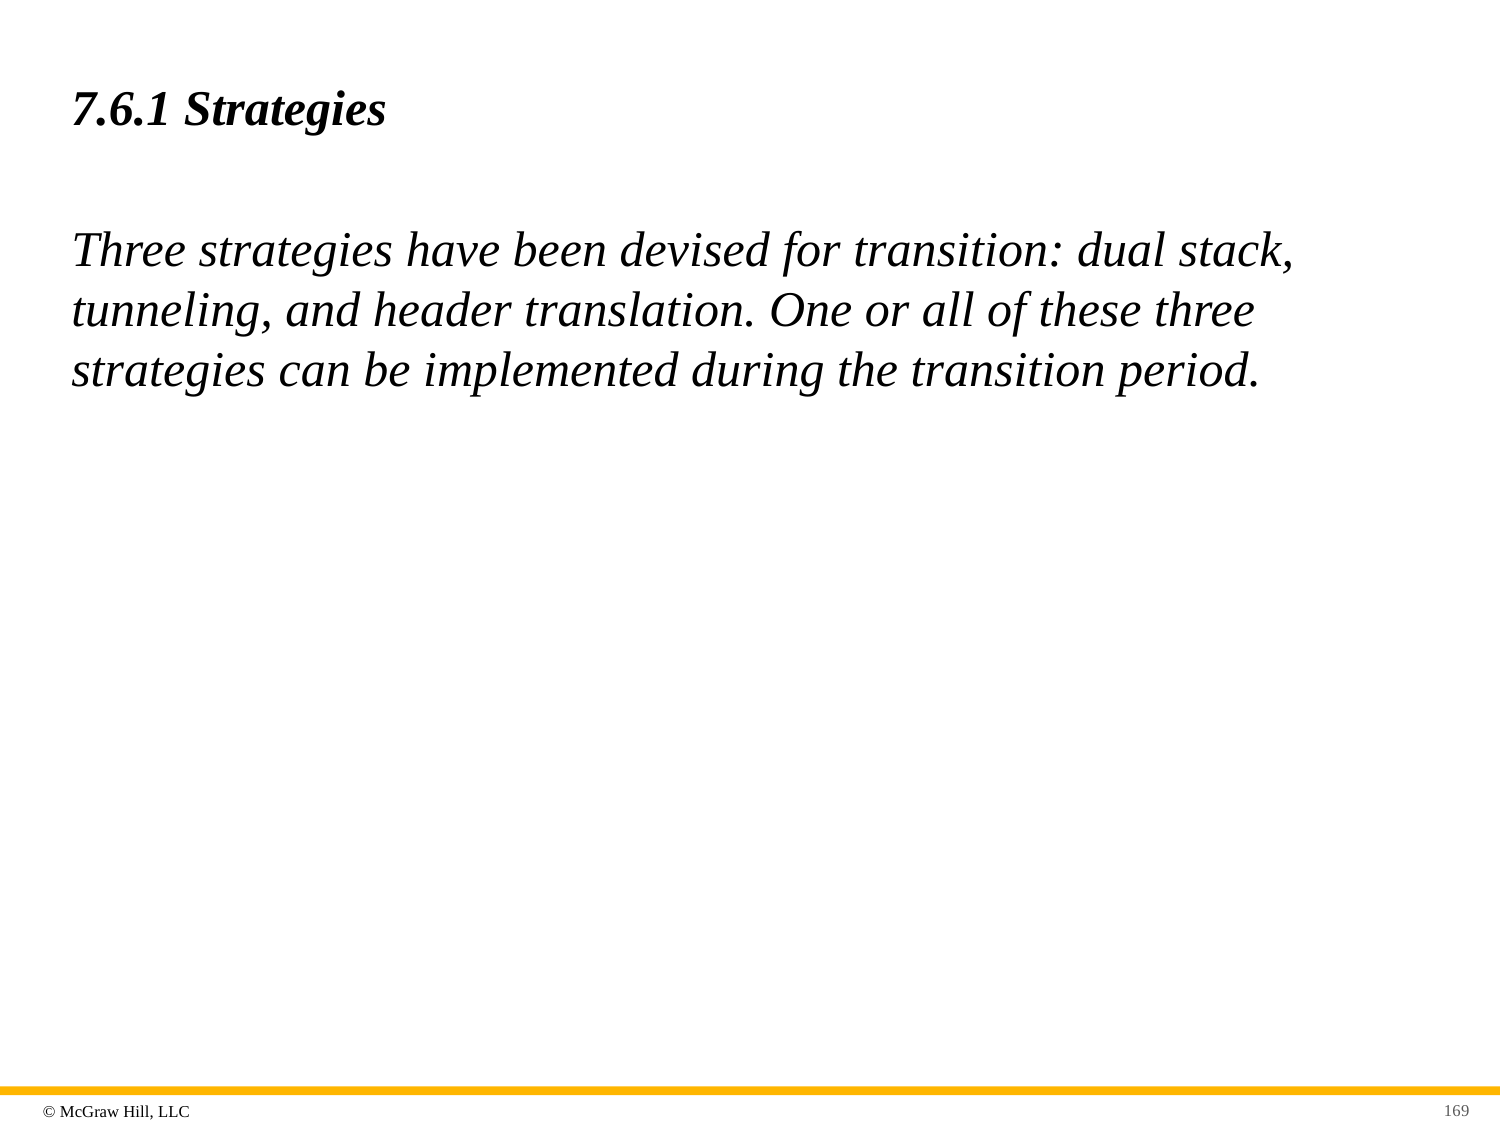

# 7.6.1 Strategies
Three strategies have been devised for transition: dual stack, tunneling, and header translation. One or all of these three strategies can be implemented during the transition period.
169